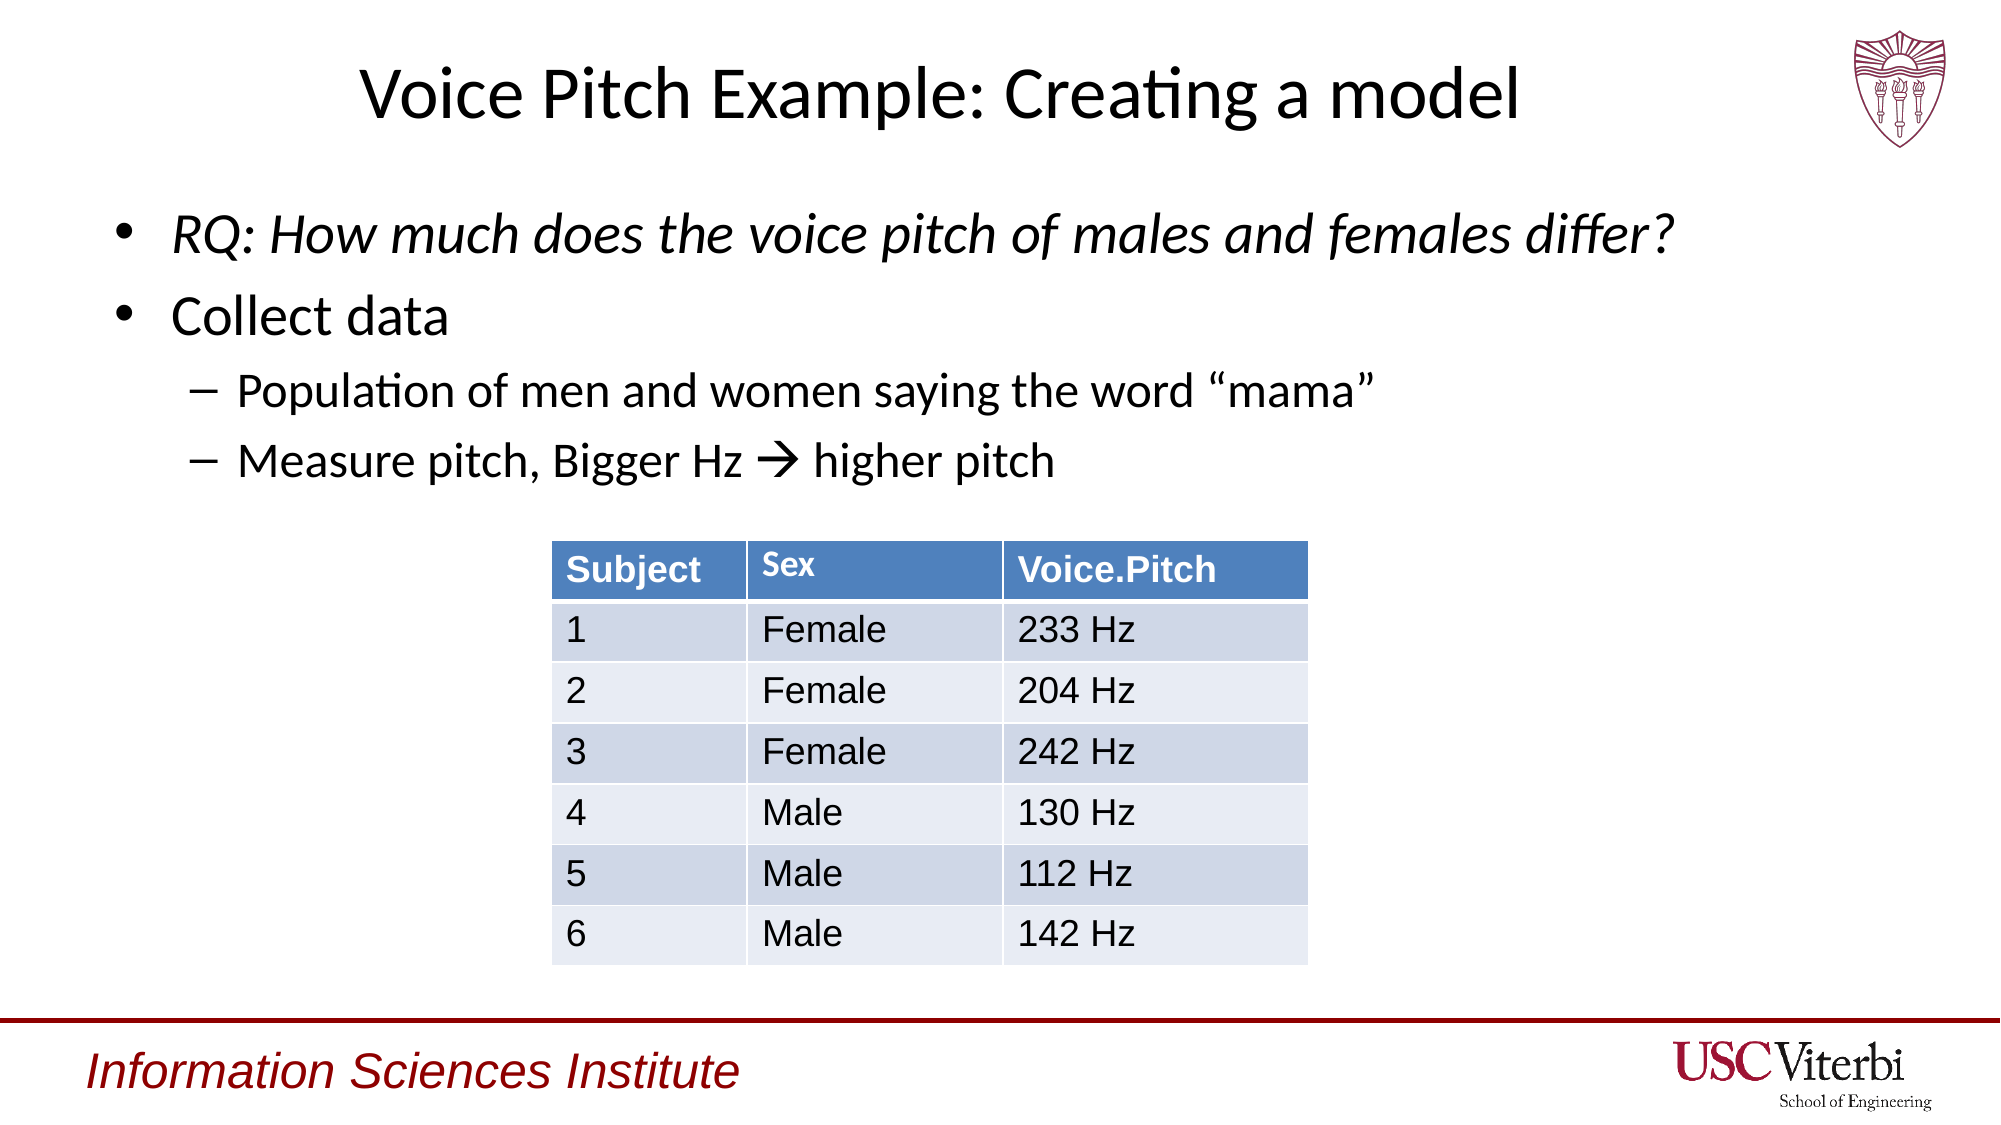

# Voice Pitch Example: Creating a model
RQ: How much does the voice pitch of males and females differ?
Collect data
Population of men and women saying the word “mama”
Measure pitch, Bigger Hz 🡪 higher pitch
| Subject | Sex | Voice.Pitch |
| --- | --- | --- |
| 1 | Female | 233 Hz |
| 2 | Female | 204 Hz |
| 3 | Female | 242 Hz |
| 4 | Male | 130 Hz |
| 5 | Male | 112 Hz |
| 6 | Male | 142 Hz |